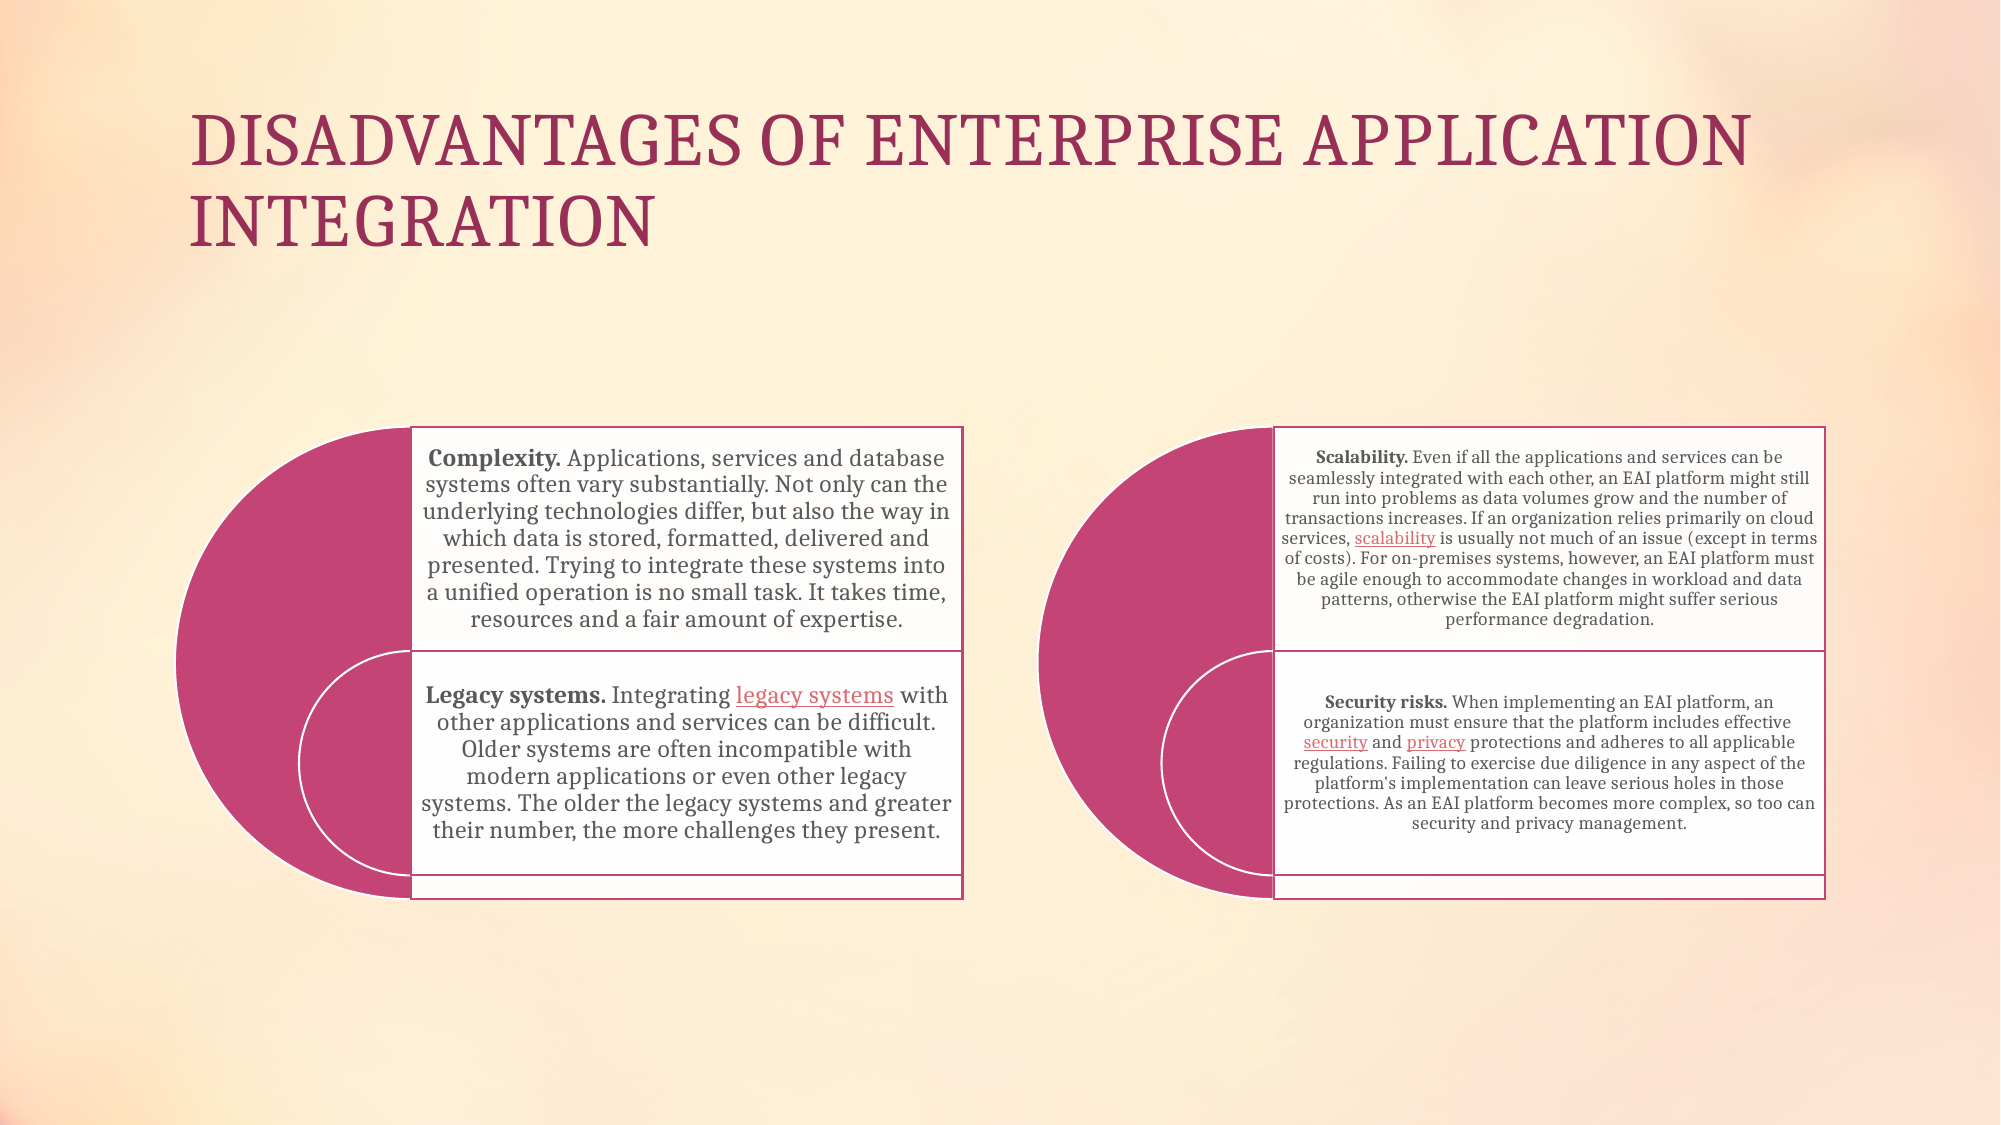

# DISADVANTAGES OF ENTERPRISE APPLICATION INTEGRATION
Complexity. Applications, services and database systems often vary substantially. Not only can the underlying technologies differ, but also the way in which data is stored, formatted, delivered and presented. Trying to integrate these systems into a unified operation is no small task. It takes time, resources and a fair amount of expertise.
Legacy systems. Integrating legacy systems with other applications and services can be difficult. Older systems are often incompatible with modern applications or even other legacy systems. The older the legacy systems and greater their number, the more challenges they present.
Scalability. Even if all the applications and services can be seamlessly integrated with each other, an EAI platform might still run into problems as data volumes grow and the number of transactions increases. If an organization relies primarily on cloud services, scalability is usually not much of an issue (except in terms of costs). For on-premises systems, however, an EAI platform must be agile enough to accommodate changes in workload and data patterns, otherwise the EAI platform might suffer serious performance degradation.
Security risks. When implementing an EAI platform, an organization must ensure that the platform includes effective security and privacy protections and adheres to all applicable regulations. Failing to exercise due diligence in any aspect of the platform's implementation can leave serious holes in those protections. As an EAI platform becomes more complex, so too can security and privacy management.